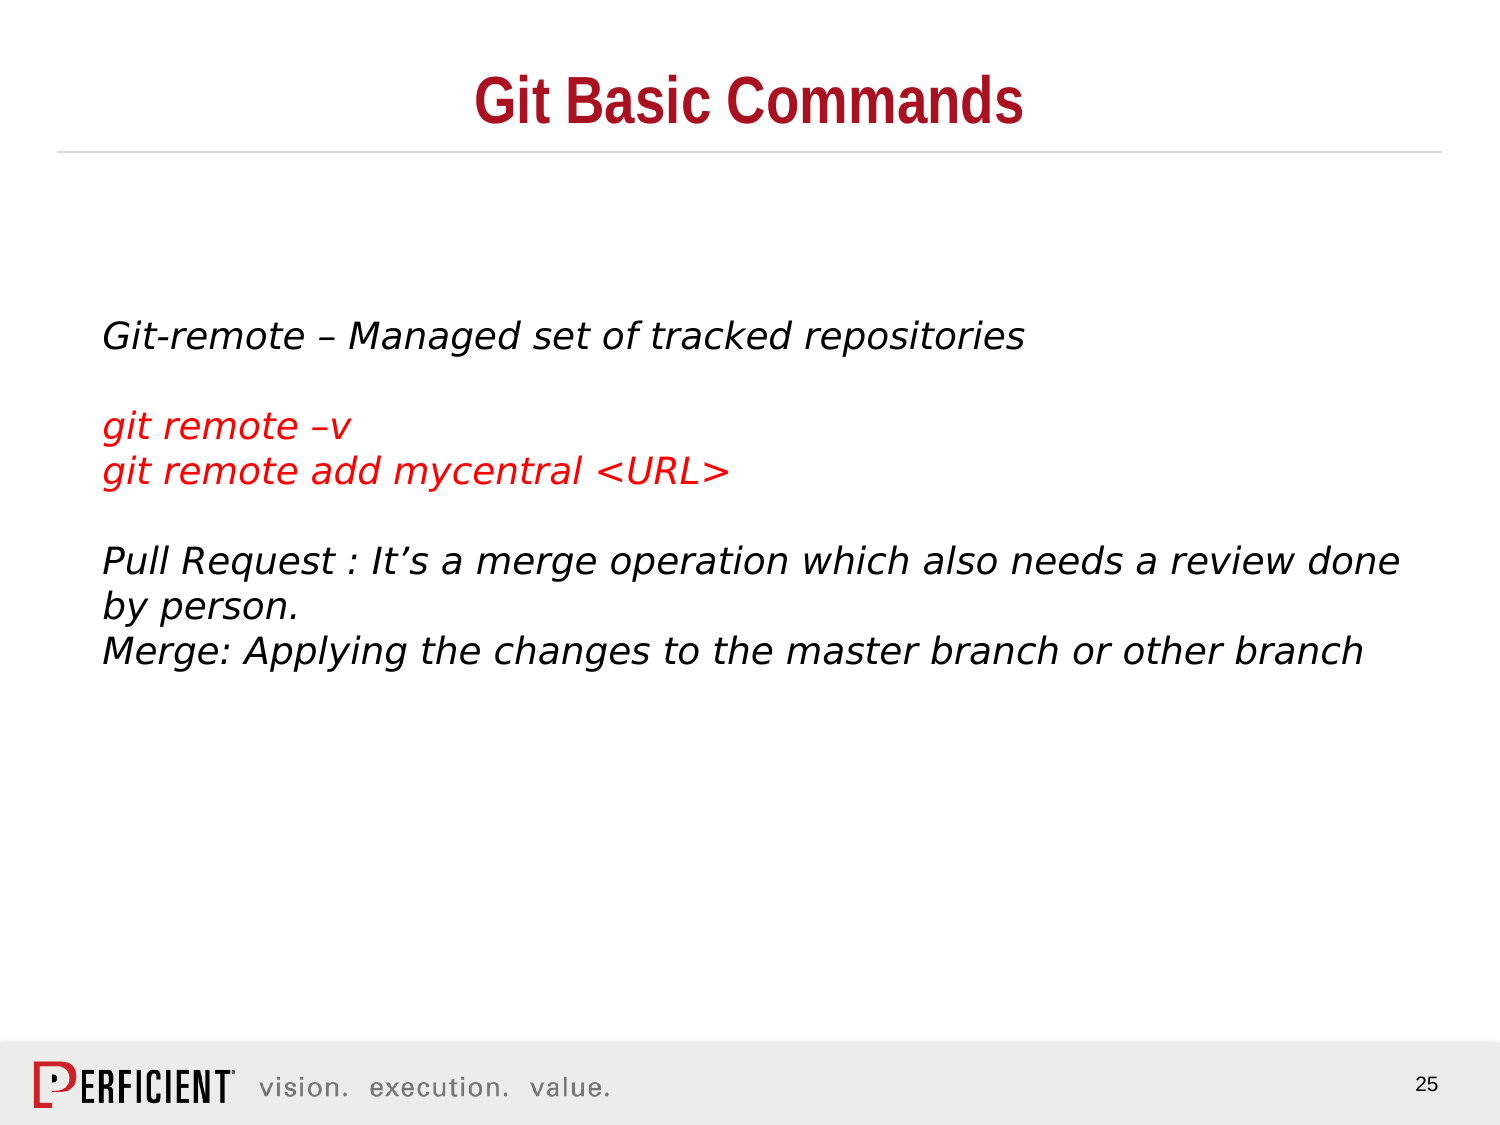

# Git Basic Commands
Git-remote – Managed set of tracked repositories

git remote –v
git remote add mycentral <URL>

Pull Request : It’s a merge operation which also needs a review done by person.
Merge: Applying the changes to the master branch or other branch